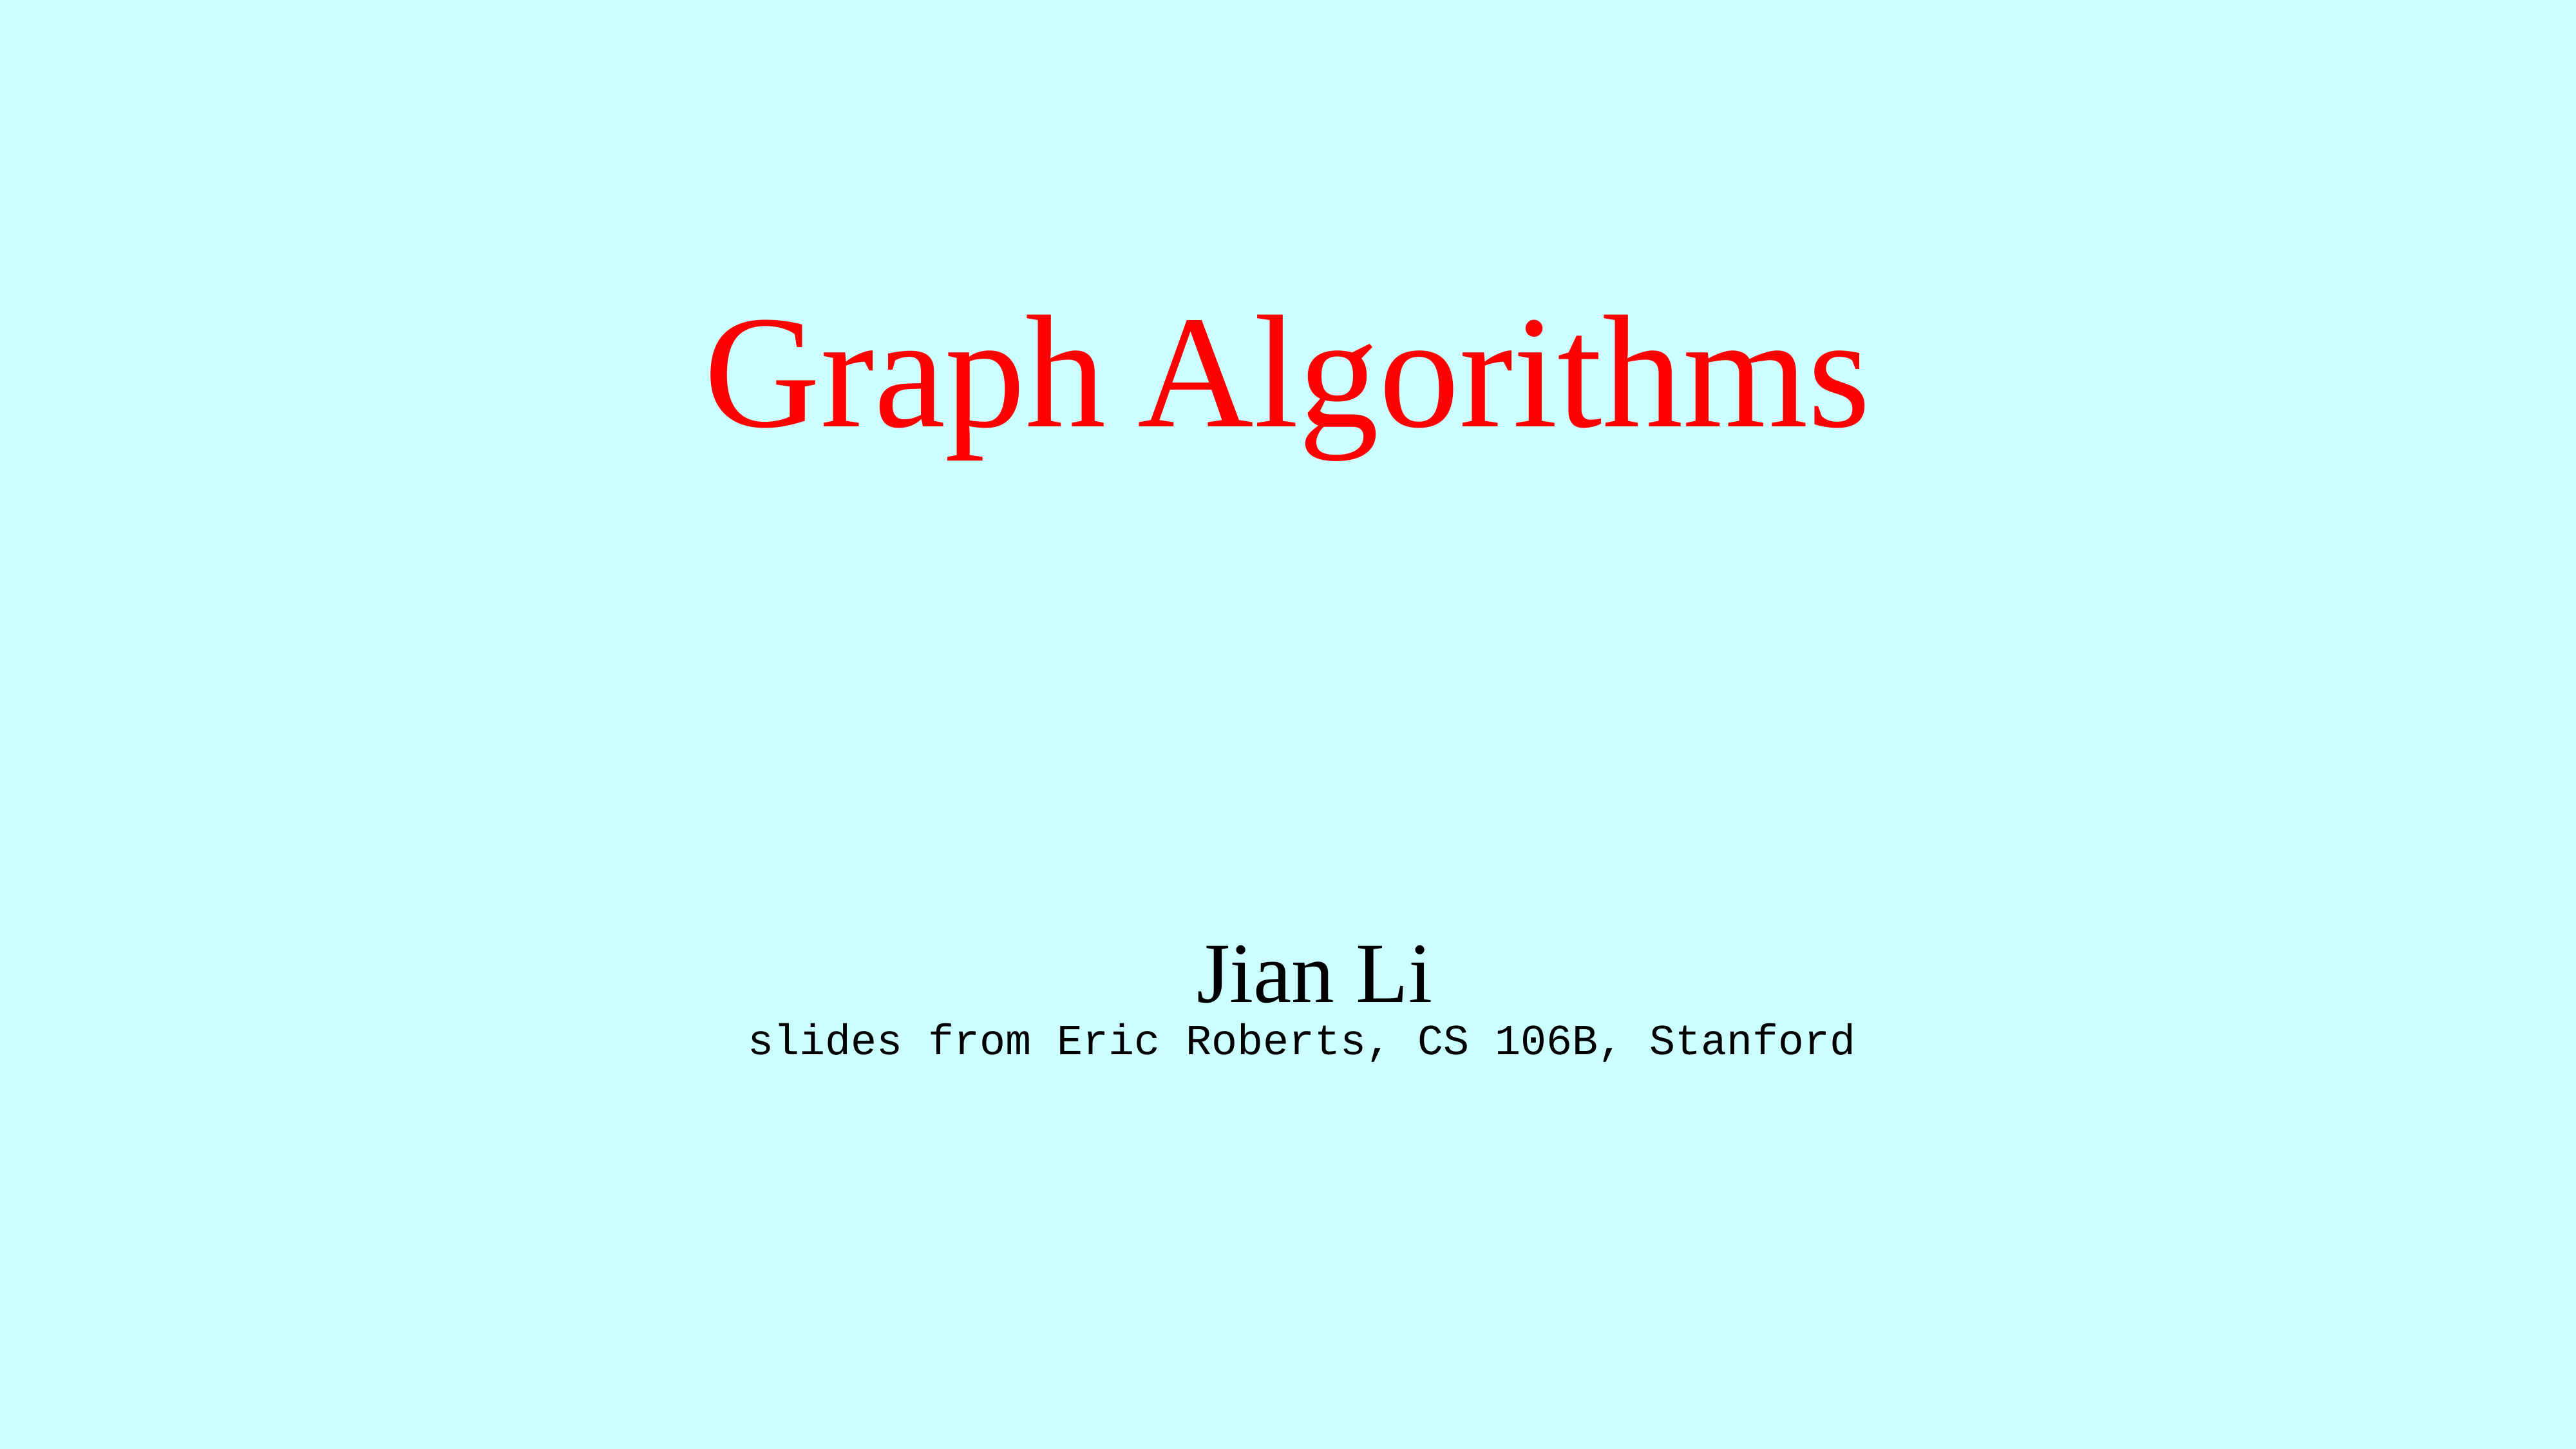

Graph Algorithms
Jian Li
slides from Eric Roberts, CS 106B, Stanford